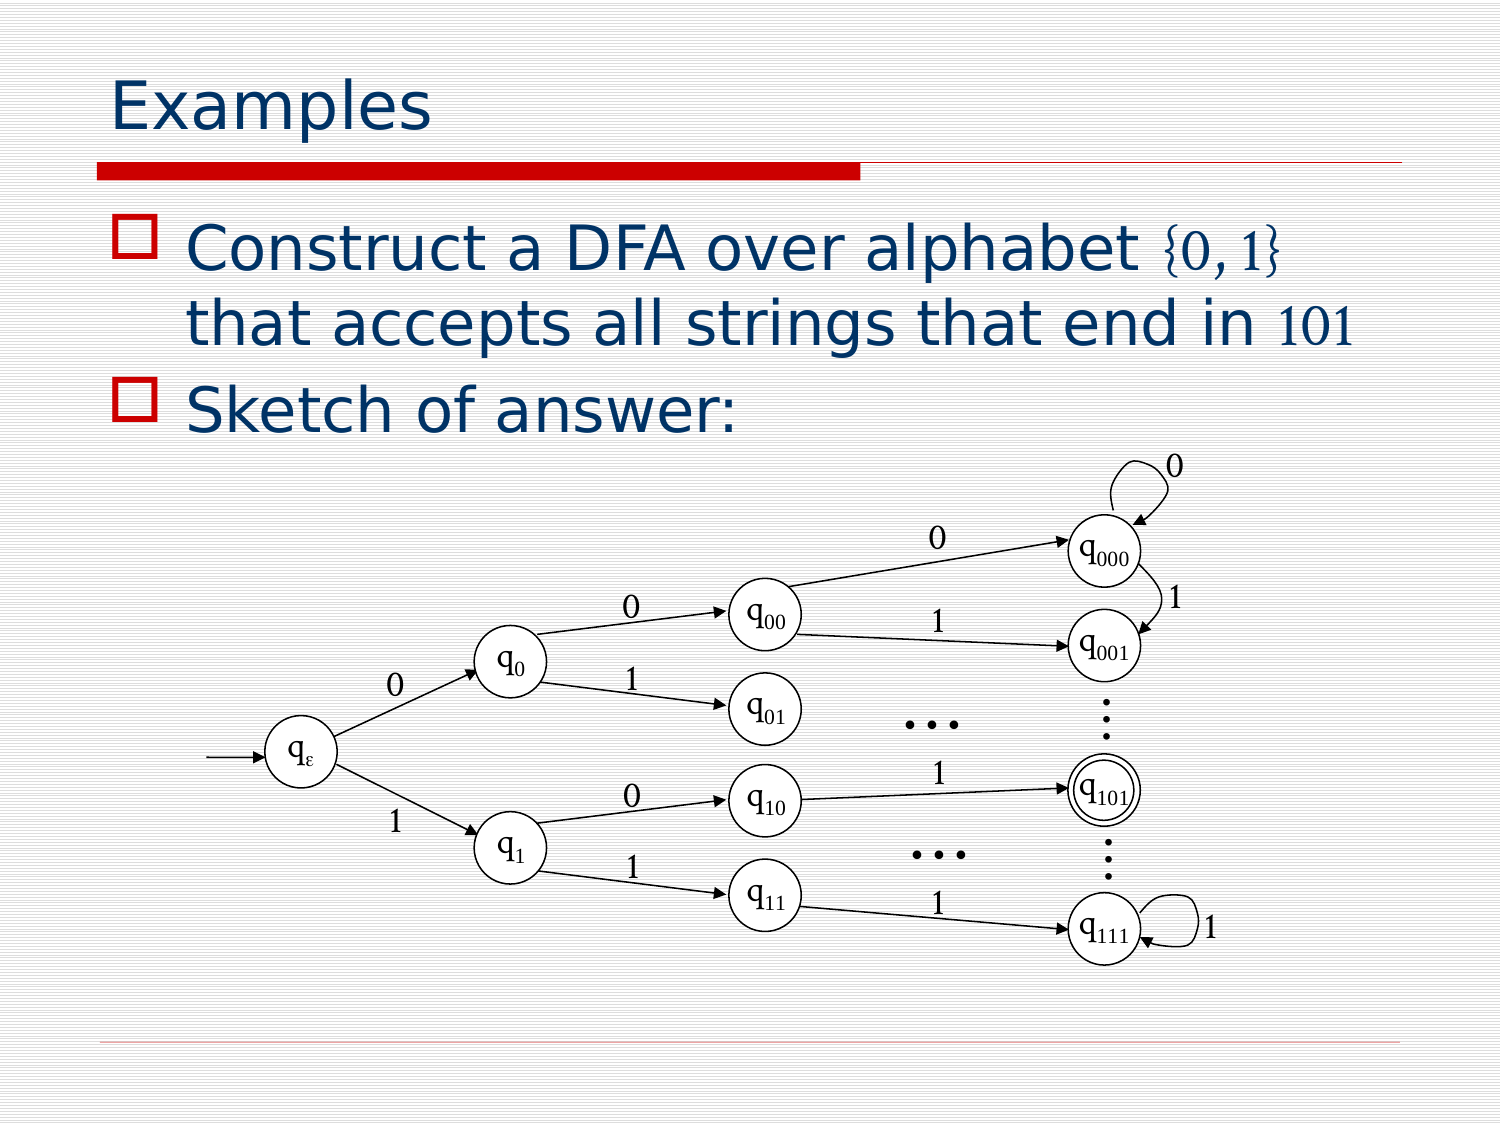

# Examples
Construct a DFA over alphabet {0, 1} that accepts all strings that end in 101
Sketch of answer:
0

0
q000

1
0
q00

1
q001

q0

1
…
0

q01

…

qε

1
q101

q10
0

…
1

q1

…
1
q11

1

q111

1